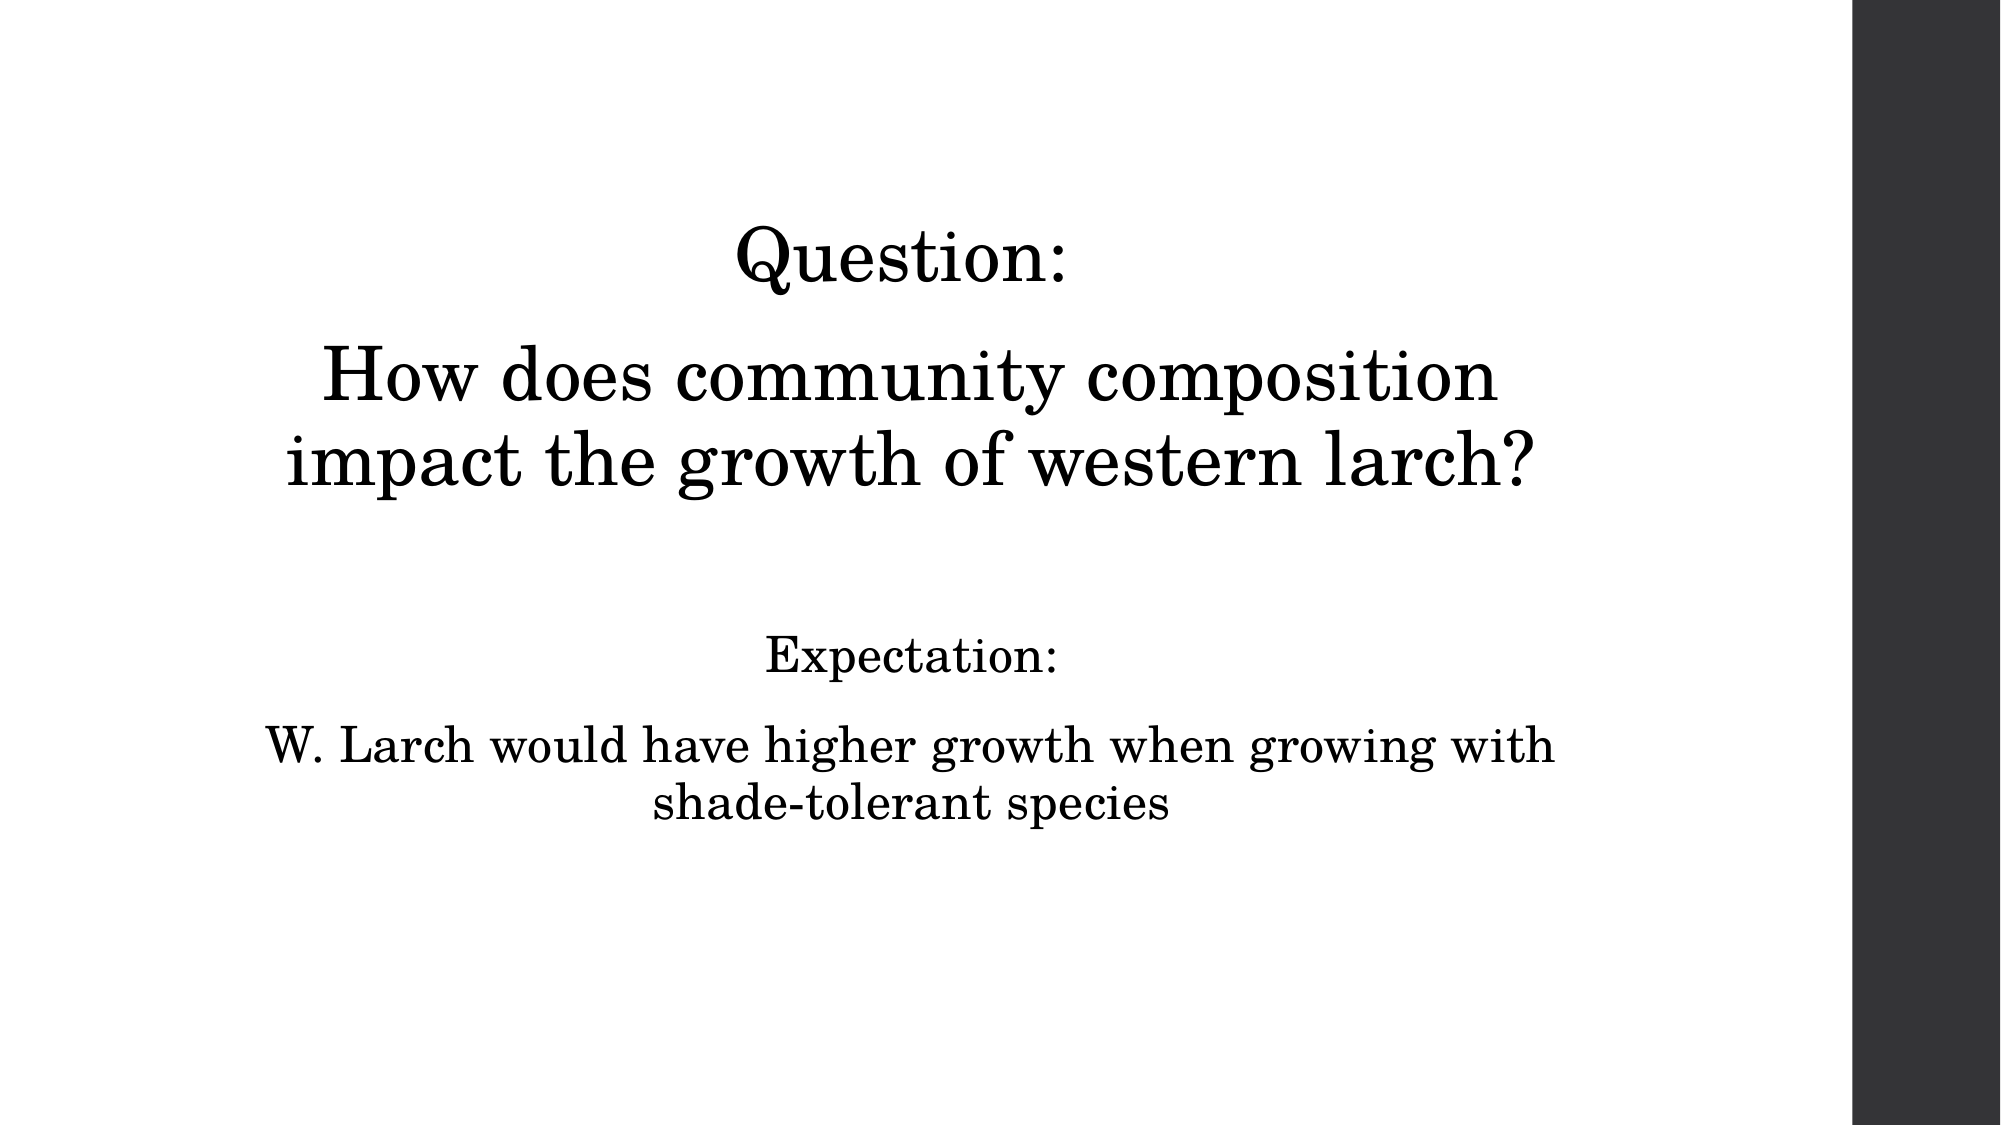

Question:
How does community composition impact the growth of western larch?

Expectation:
W. Larch would have higher growth when growing with shade-tolerant species